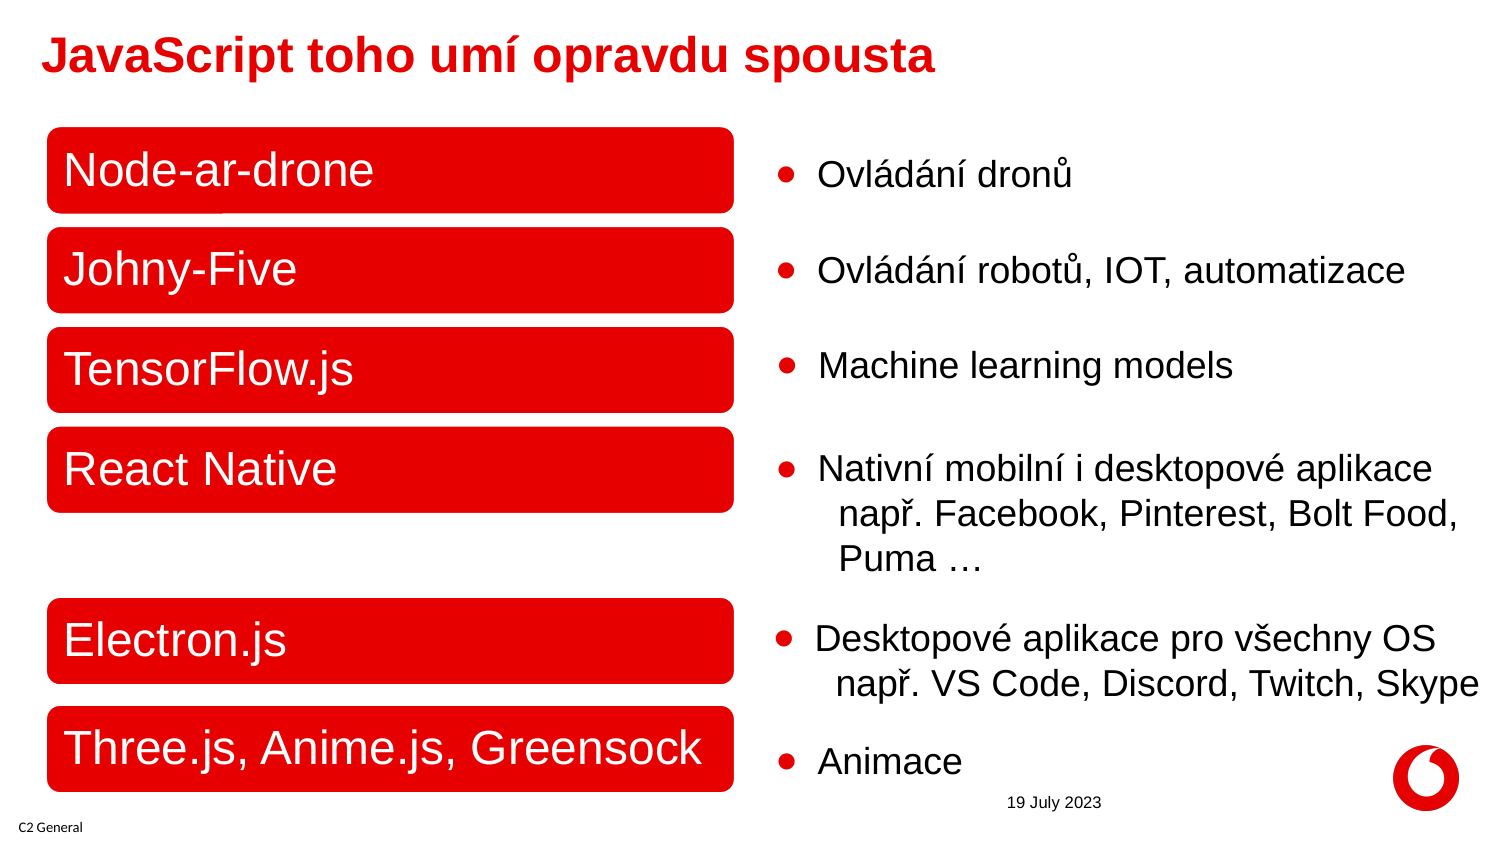

# JavaScript toho umí opravdu spousta

Node-ar-drone

Johny-Five

TensorFlow.js

React Native

Electron.js

Three.js, Anime.js, Greensock
Ovládání dronů
Ovládání robotů, IOT, automatizace
Machine learning models
Nativní mobilní i desktopové aplikace
  např. Facebook, Pinterest, Bolt Food,
  Puma …
Desktopové aplikace pro všechny OS
  např. VS Code, Discord, Twitch, Skype
Animace
19 July 2023
4